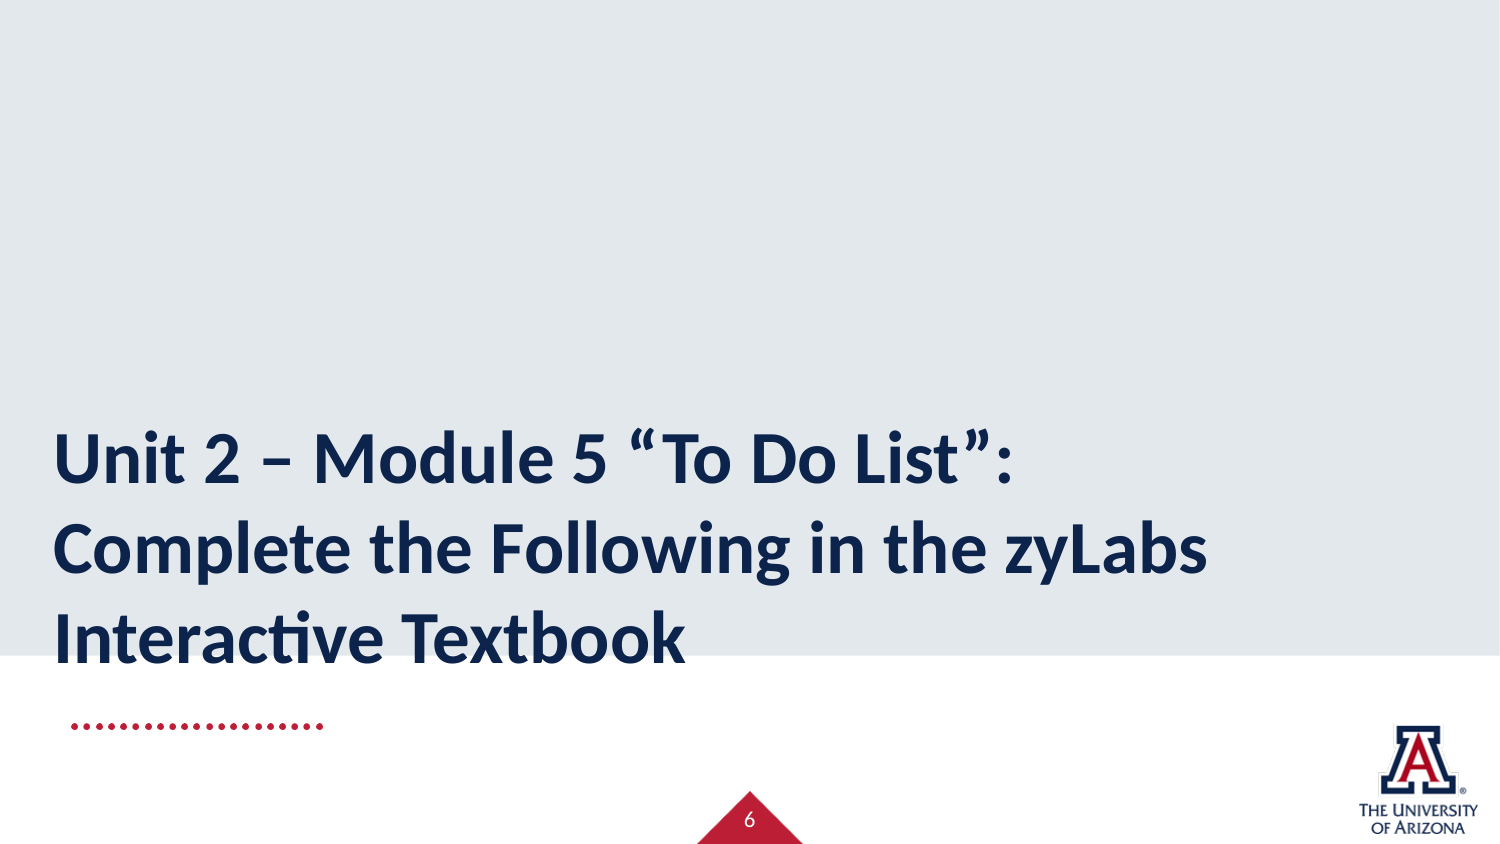

# Unit 2 – Module 5 “To Do List”: Complete the Following in the zyLabs Interactive Textbook